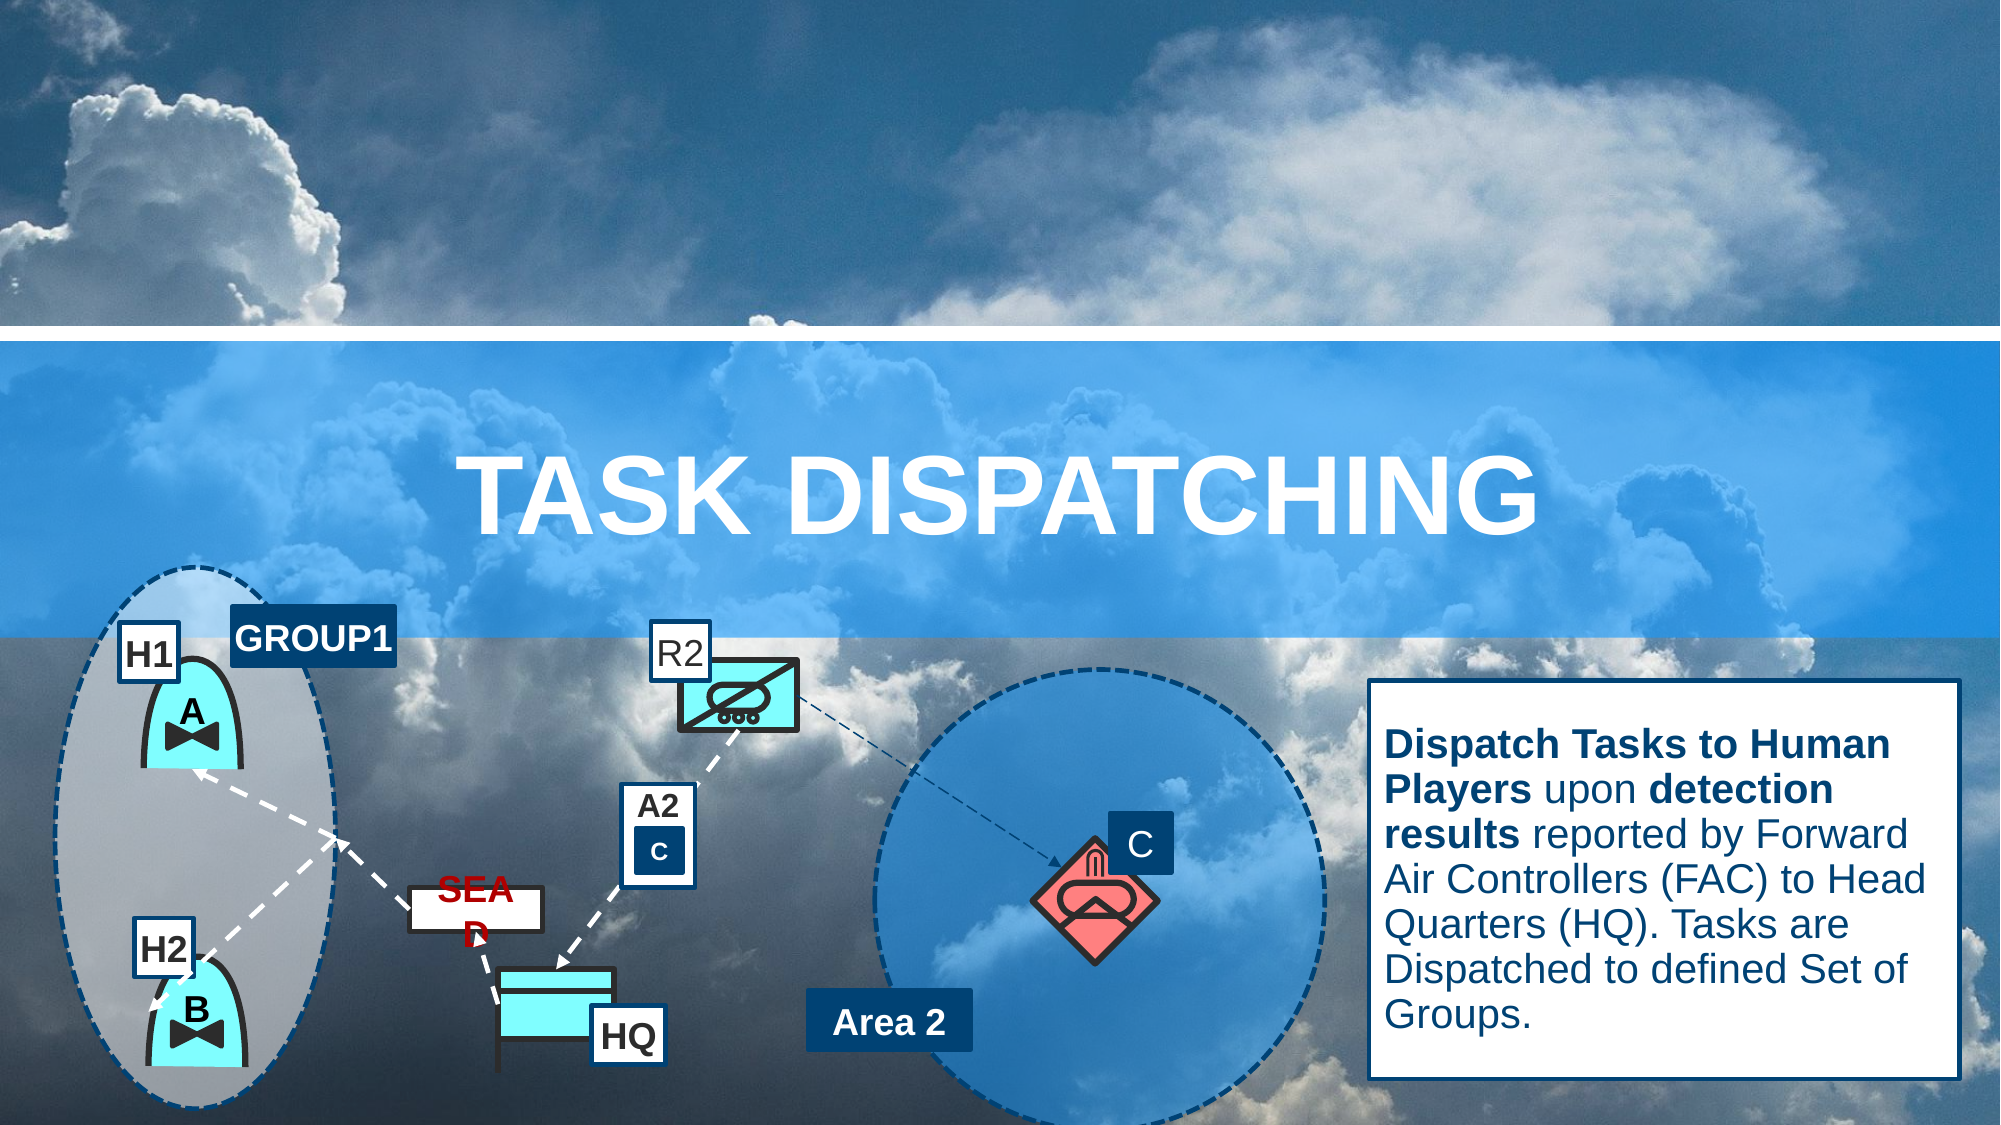

# task DISPATCHing

GROUP1
R2
H1

A

Dispatch Tasks to Human Players upon detection results reported by Forward Air Controllers (FAC) to Head Quarters (HQ). Tasks are Dispatched to defined Set of Groups.
A2
C
C

SEAD
H2

B

Area 2
HQ